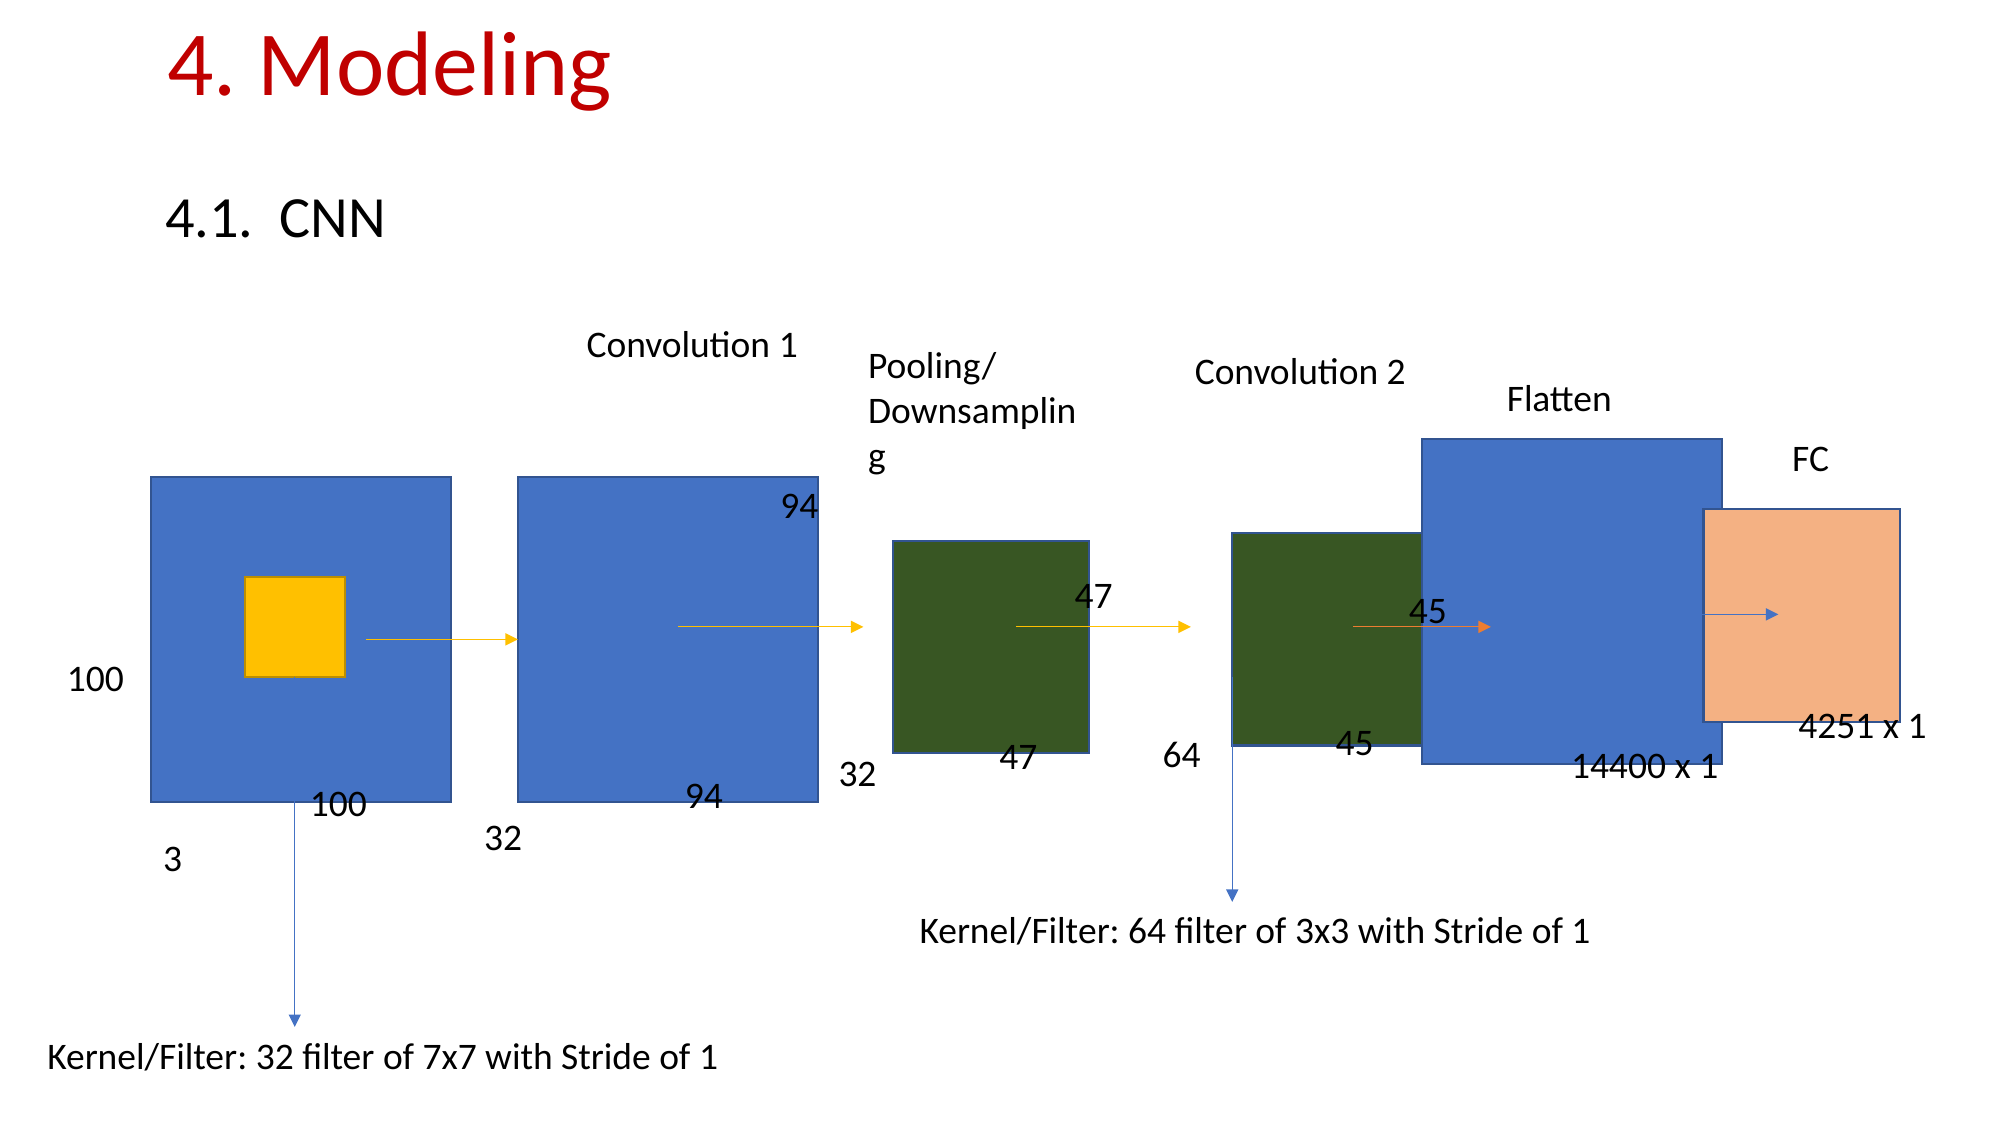

# 4. Modeling
4.1.  CNN

Convolution 1
Pooling/Downsampling
Convolution 2
Flatten
FC

94

47

45
100
4251 x 1
45
64
47
14400 x 1
32
94
100
32
3
Kernel/Filter: 64 filter of 3x3 with Stride of 1
Kernel/Filter: 32 filter of 7x7 with Stride of 1